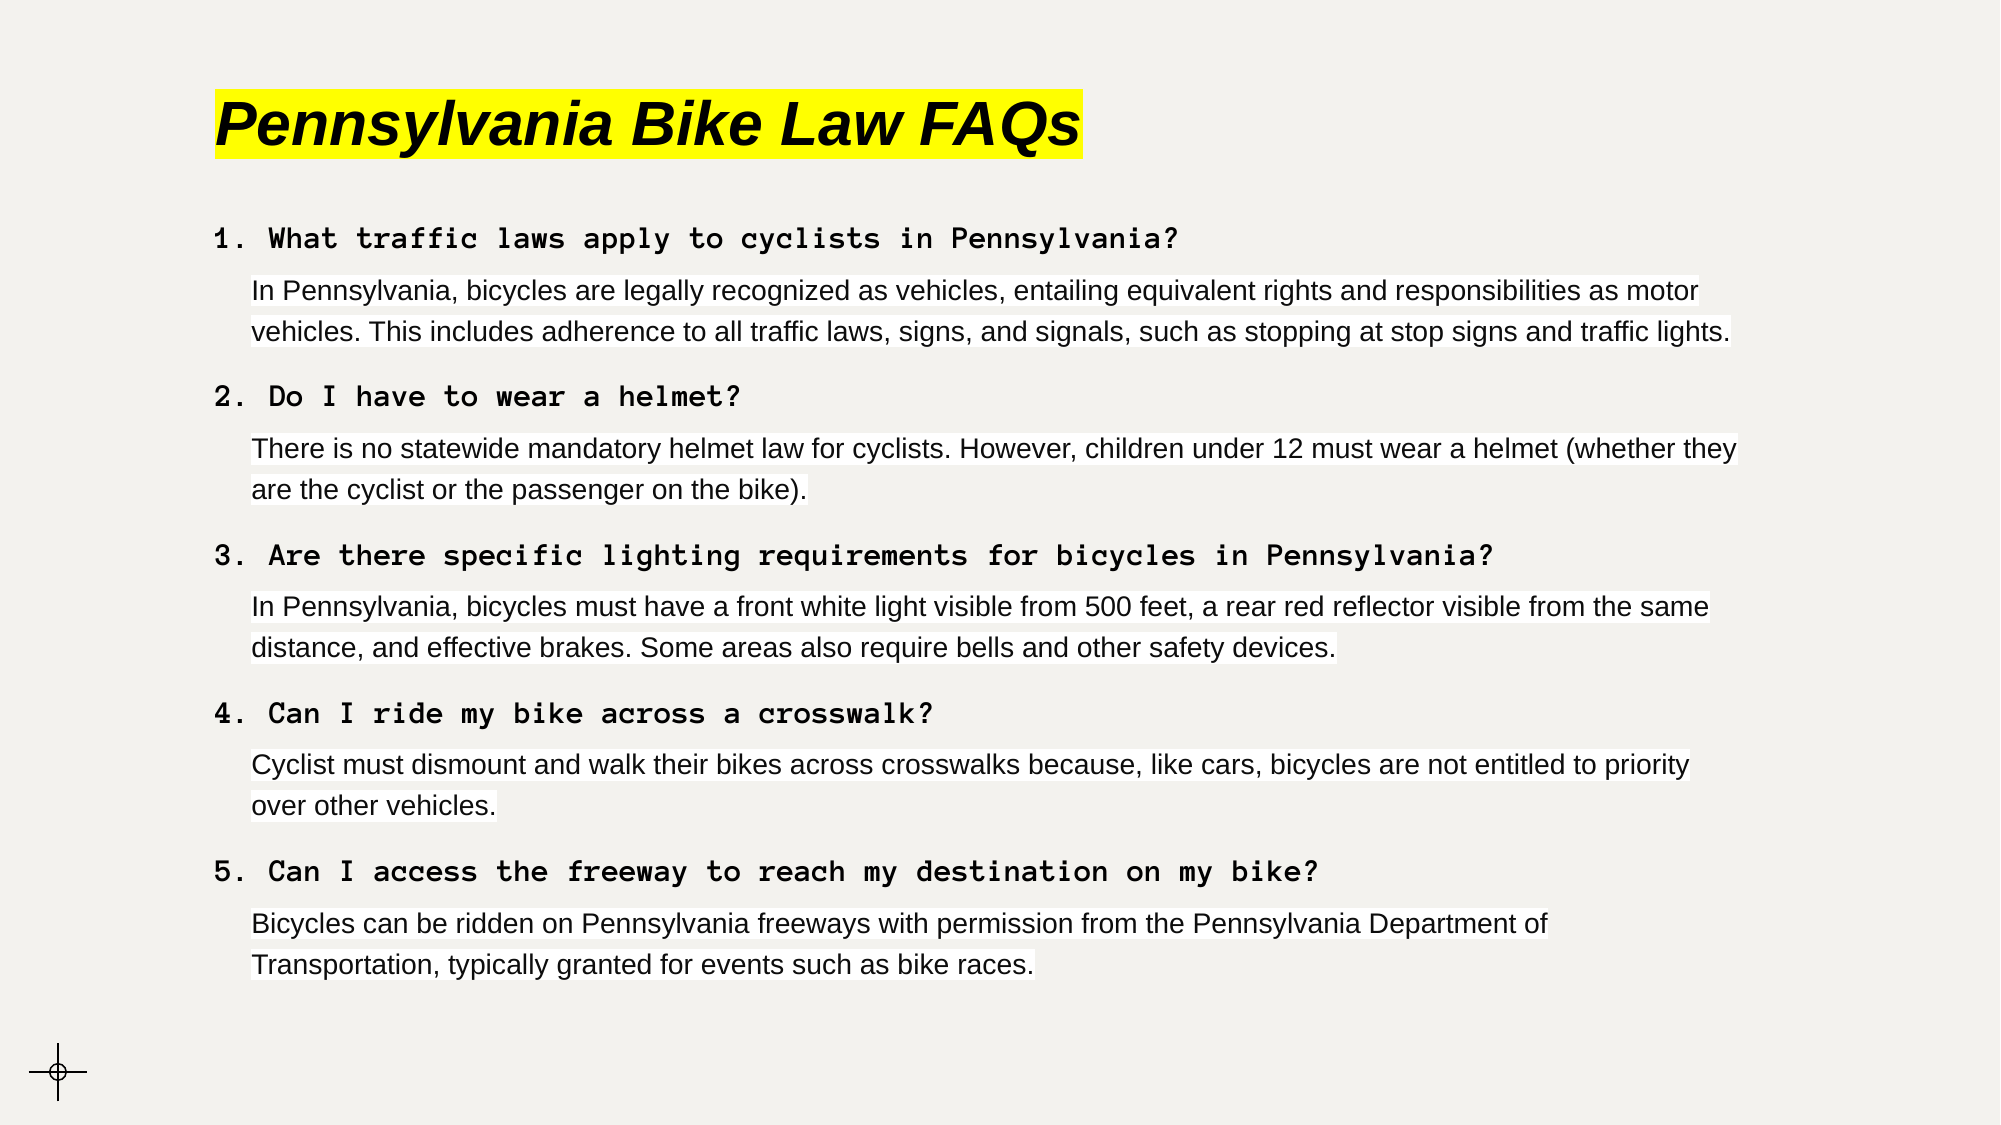

# Pennsylvania Bike Law FAQs
What traffic laws apply to cyclists in Pennsylvania?
In Pennsylvania, bicycles are legally recognized as vehicles, entailing equivalent rights and responsibilities as motor vehicles. This includes adherence to all traffic laws, signs, and signals, such as stopping at stop signs and traffic lights.
Do I have to wear a helmet?
There is no statewide mandatory helmet law for cyclists. However, children under 12 must wear a helmet (whether they are the cyclist or the passenger on the bike).
Are there specific lighting requirements for bicycles in Pennsylvania?
In Pennsylvania, bicycles must have a front white light visible from 500 feet, a rear red reflector visible from the same distance, and effective brakes. Some areas also require bells and other safety devices.
Can I ride my bike across a crosswalk?
Cyclist must dismount and walk their bikes across crosswalks because, like cars, bicycles are not entitled to priority over other vehicles.
Can I access the freeway to reach my destination on my bike?
Bicycles can be ridden on Pennsylvania freeways with permission from the Pennsylvania Department of Transportation, typically granted for events such as bike races.